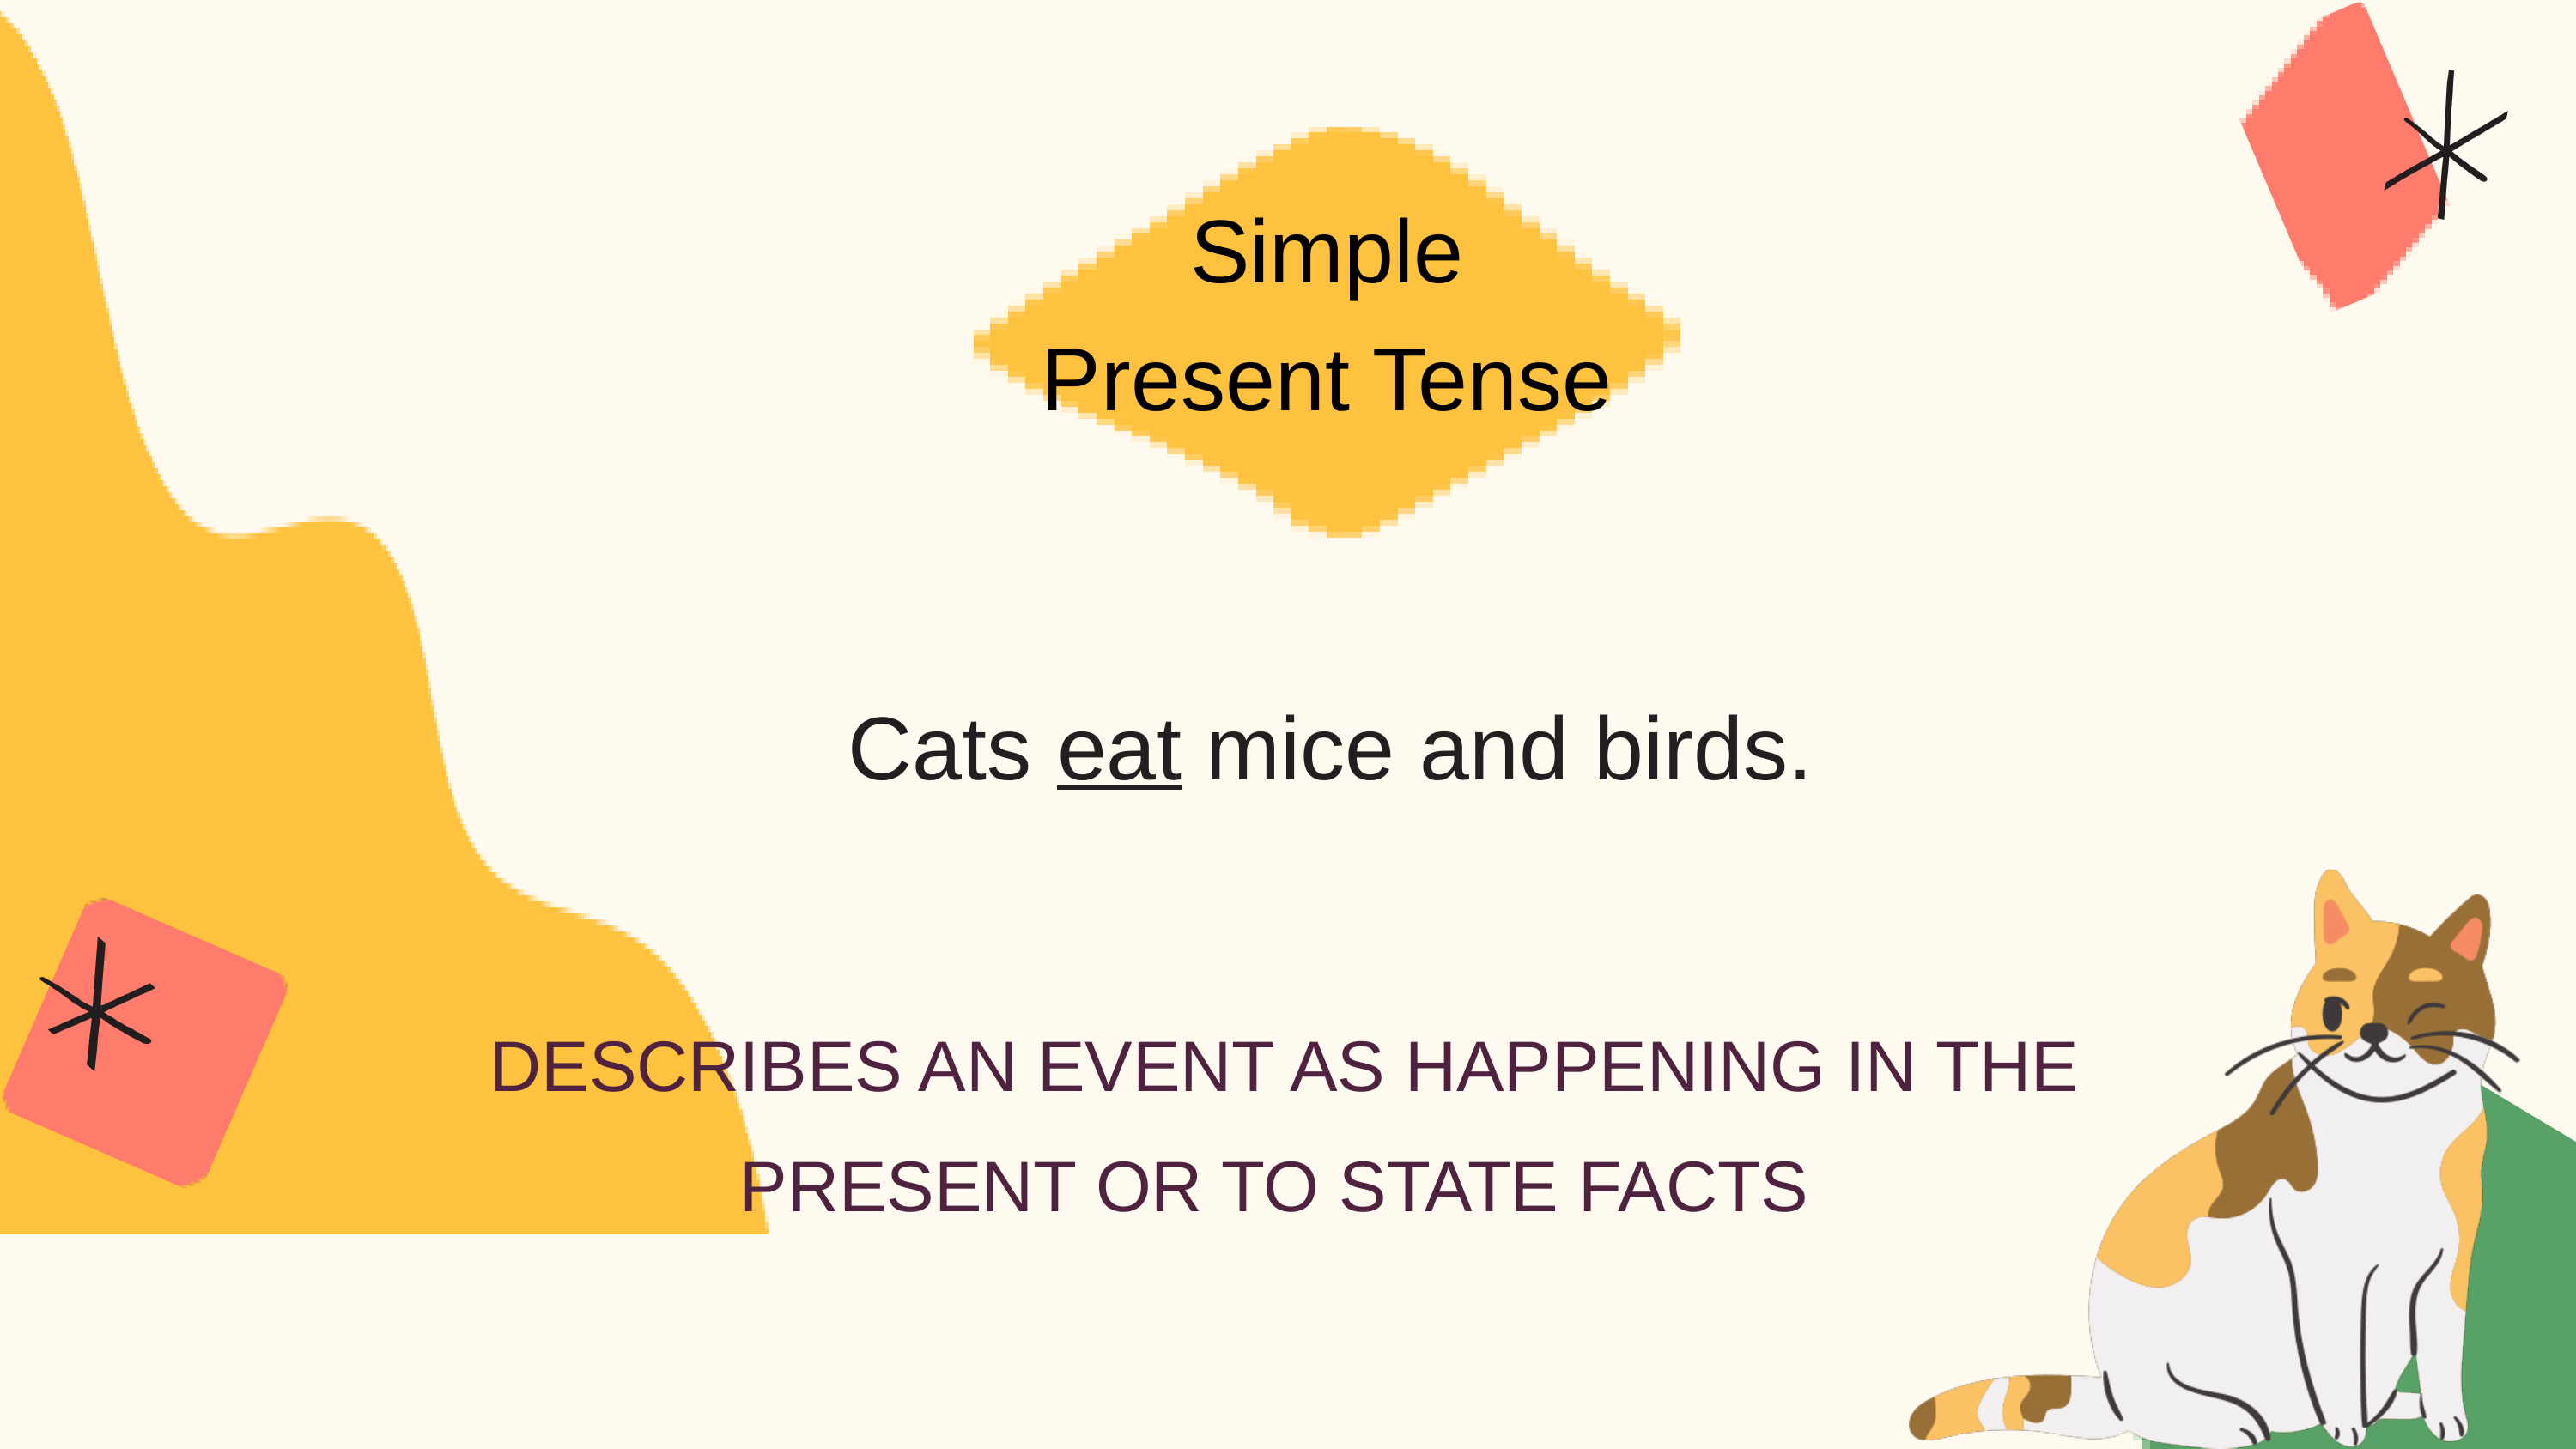

Simple Present Tense
Cats eat mice and birds.

DESCRIBES AN EVENT AS HAPPENING IN THE PRESENT OR TO STATE FACTS